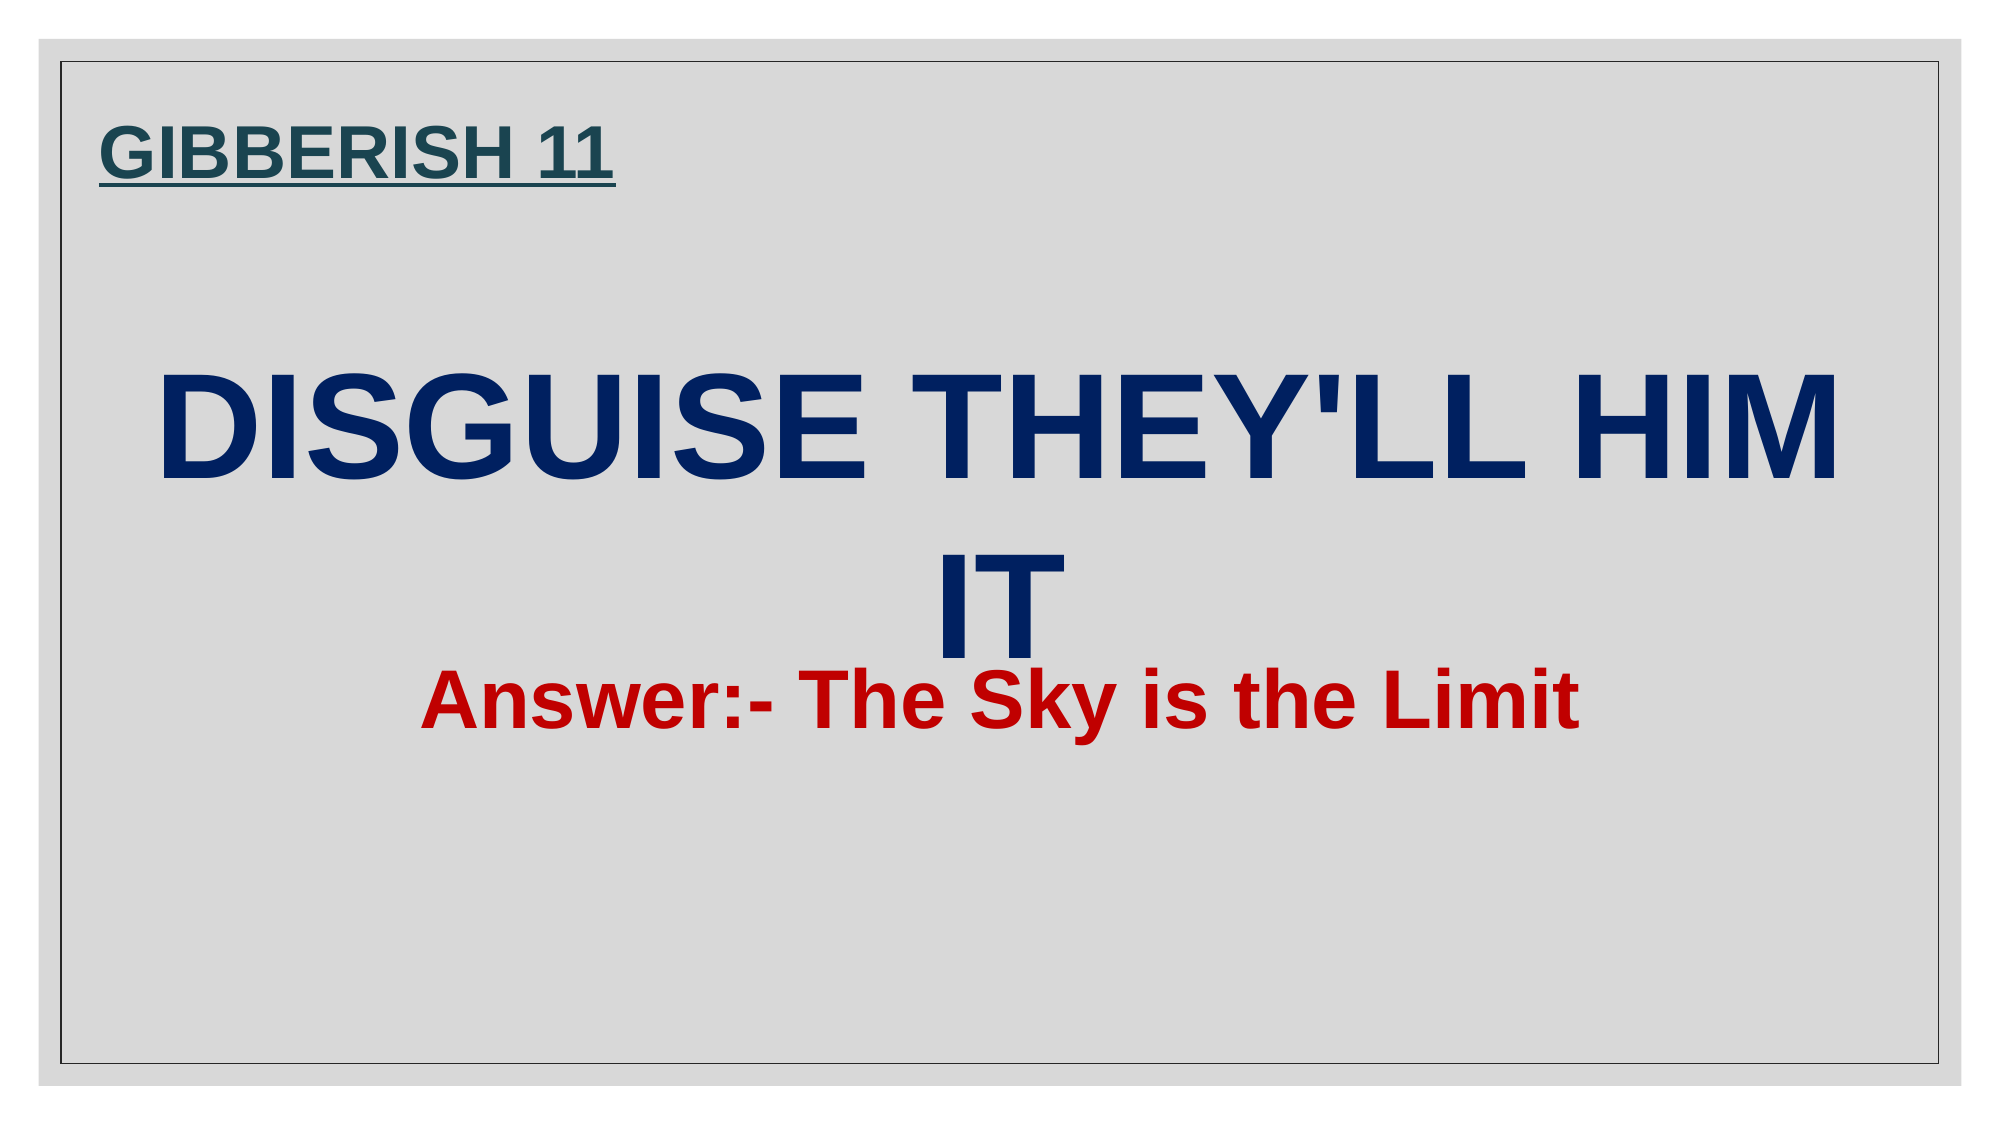

GIBBERISH 11
DISGUISE THEY'LL HIM IT
Answer:- The Sky is the Limit